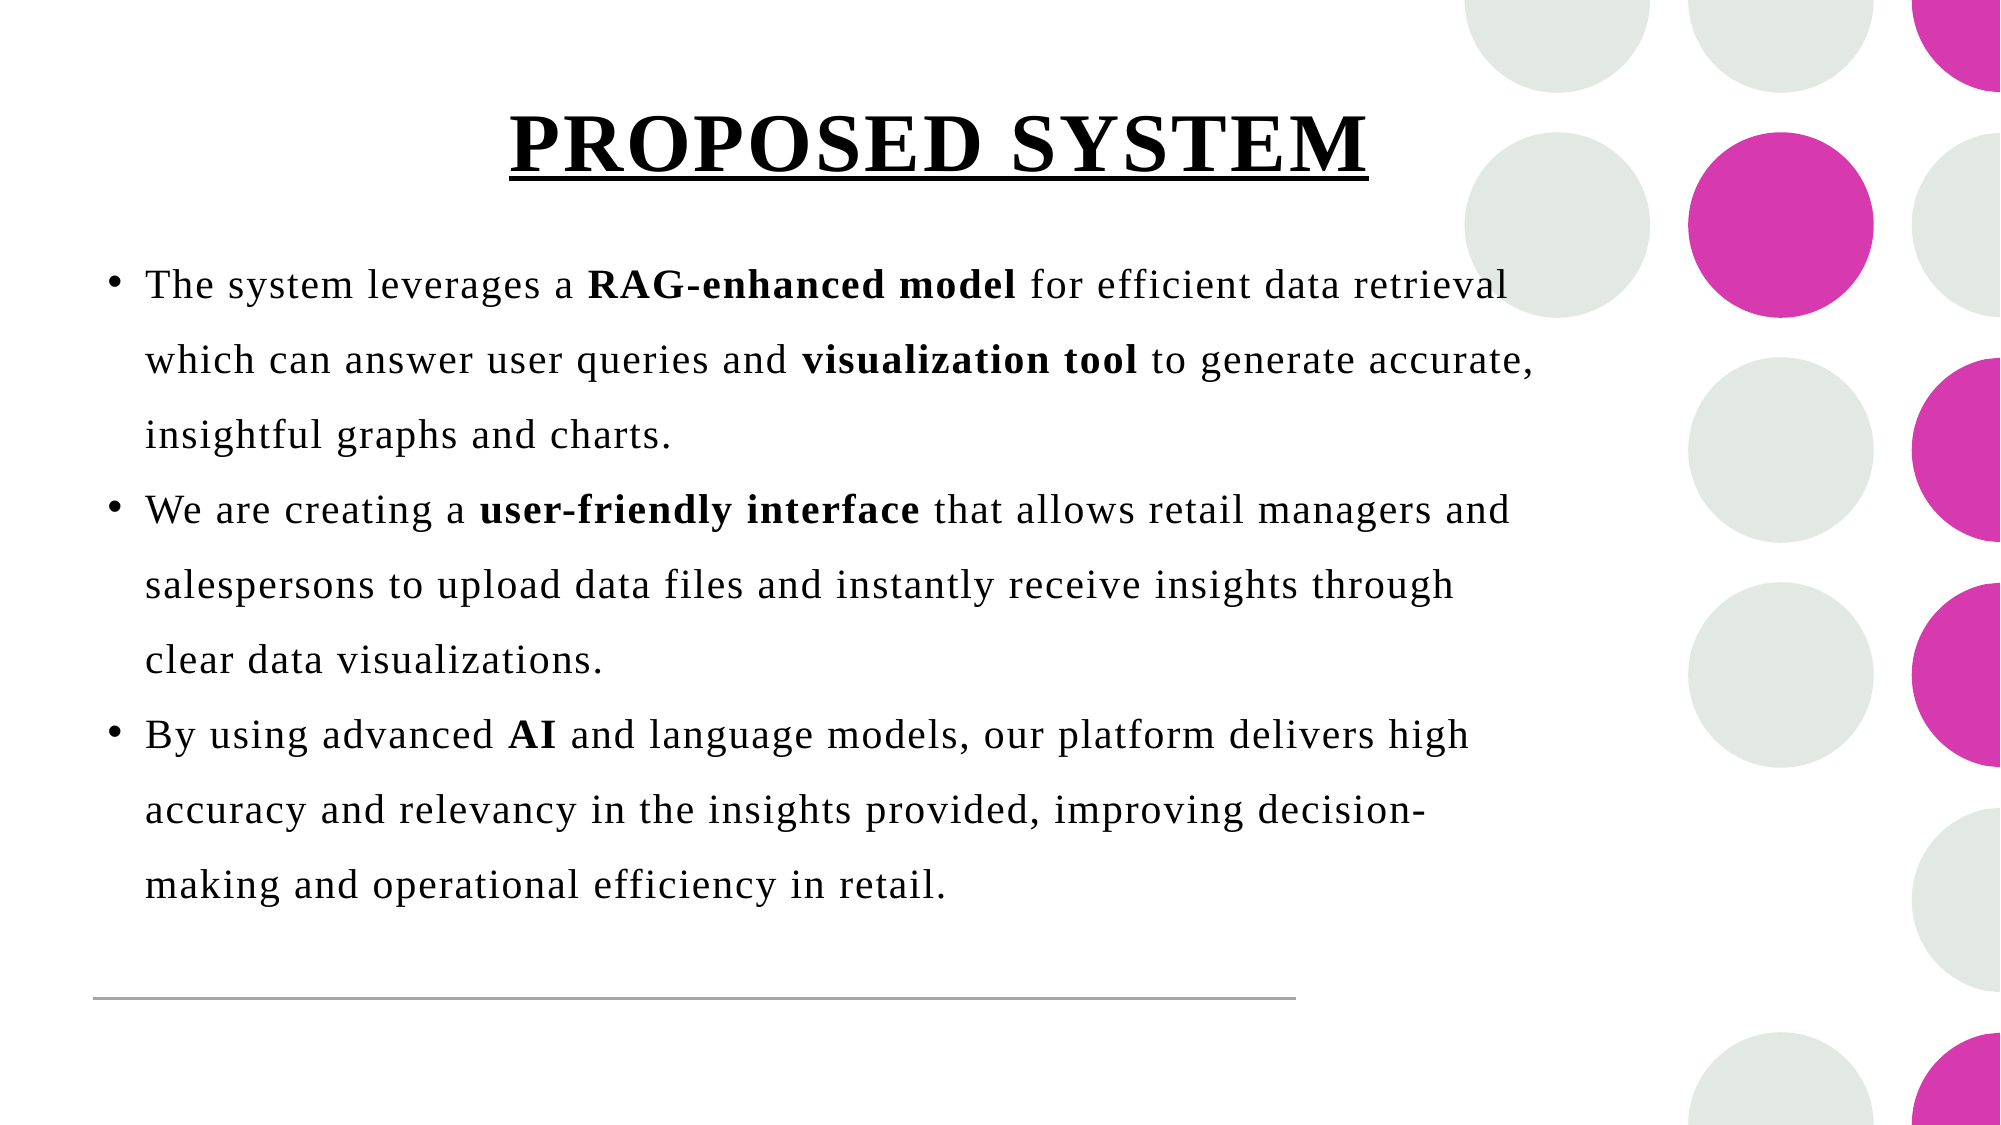

# PROPOSED SYSTEM
The system leverages a RAG-enhanced model for efficient data retrieval which can answer user queries and visualization tool to generate accurate, insightful graphs and charts.
We are creating a user-friendly interface that allows retail managers and salespersons to upload data files and instantly receive insights through clear data visualizations.
By using advanced AI and language models, our platform delivers high accuracy and relevancy in the insights provided, improving decision-making and operational efficiency in retail.